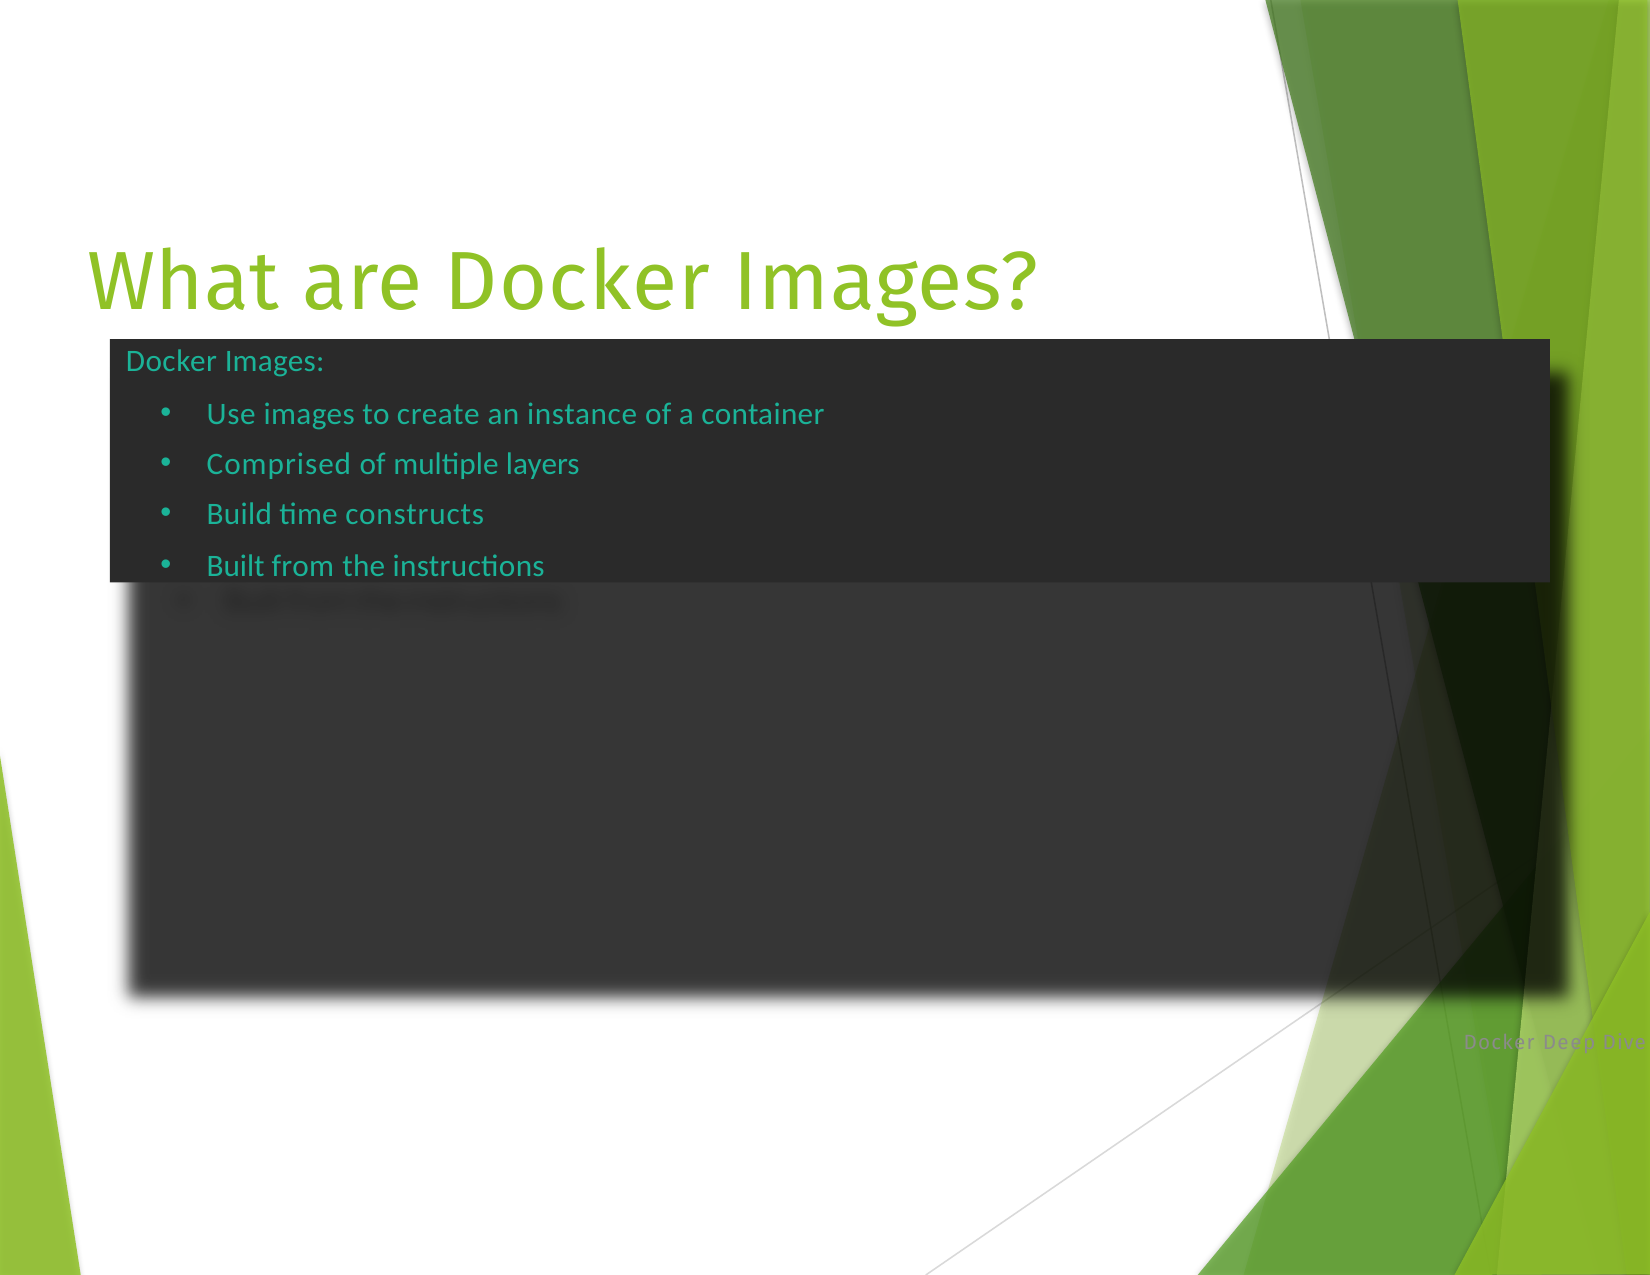

# What are Docker Images?
Docker Images:
Use images to create an instance of a container
Comprised of multiple layers
Build time constructs
Built from the instructions

Docker Deep Dive